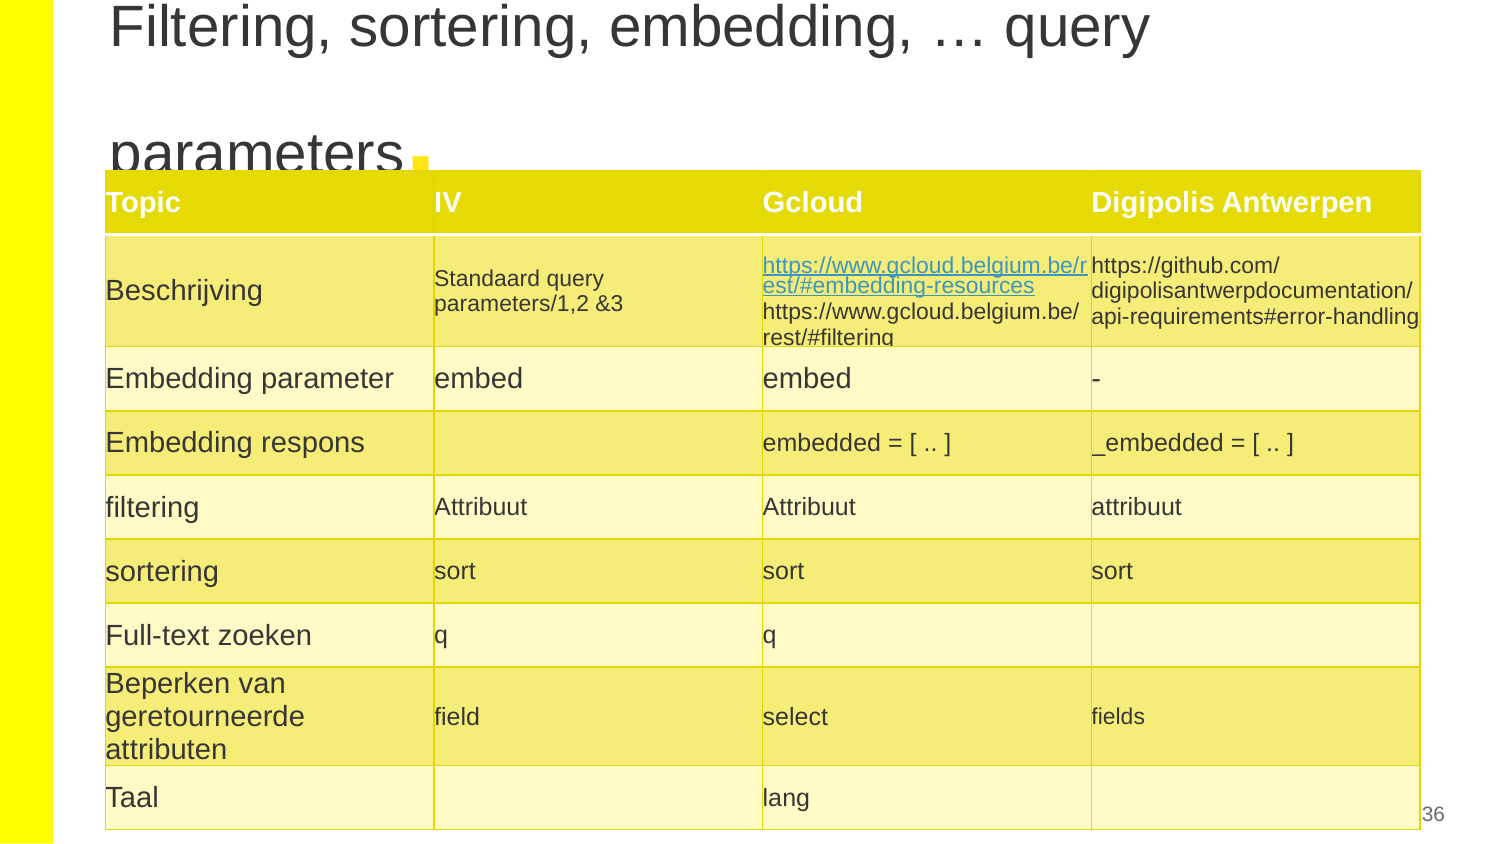

Filtering, sortering, embedding, … query parameters.
| Topic | IV | Gcloud | Digipolis Antwerpen |
| --- | --- | --- | --- |
| Beschrijving | Standaard query parameters/1,2 &3 | https://www.gcloud.belgium.be/rest/#embedding-resources https://www.gcloud.belgium.be/rest/#filtering | https://github.com/digipolisantwerpdocumentation/api-requirements#error-handling |
| Embedding parameter | embed | embed | - |
| Embedding respons |  | embedded = [ .. ] | \_embedded = [ .. ] |
| filtering | Attribuut | Attribuut | attribuut |
| sortering | sort | sort | sort |
| Full-text zoeken | q | q |  |
| Beperken van geretourneerde attributen | field | select | fields |
| Taal |  | lang |  |

36